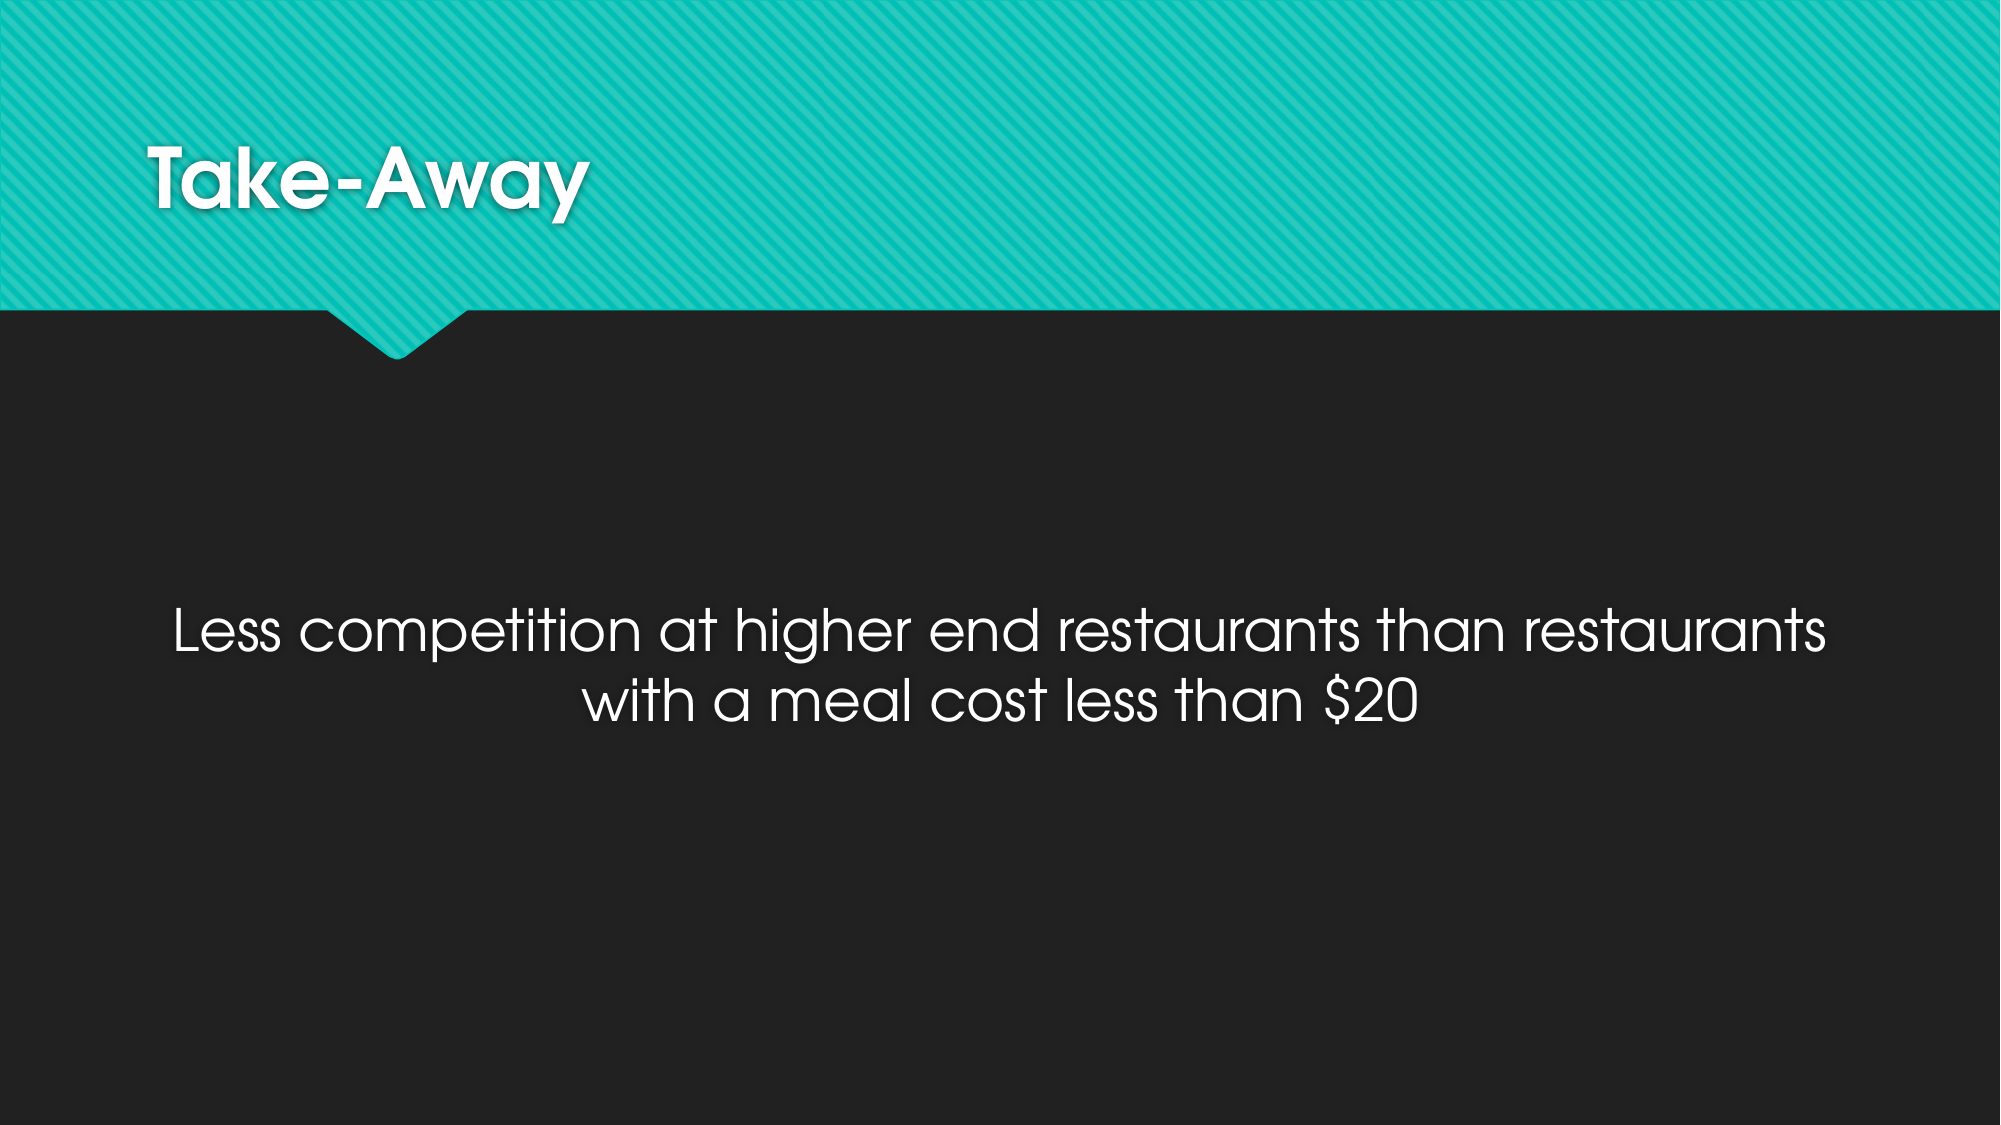

# Take-Away
Less competition at higher end restaurants than restaurants with a meal cost less than $20